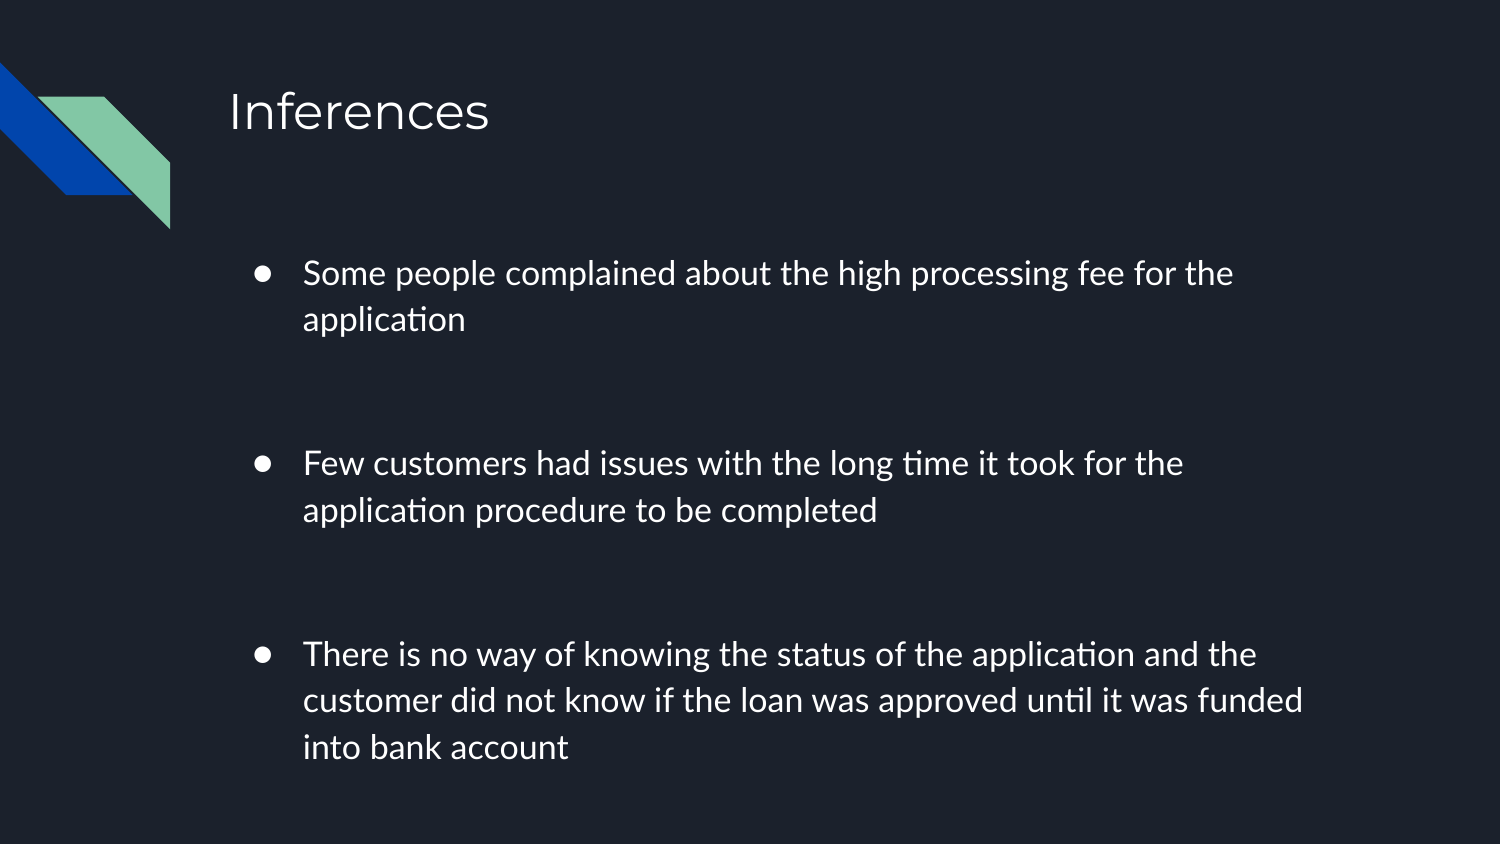

# Inferences
Some people complained about the high processing fee for the application

Few customers had issues with the long time it took for the application procedure to be completed

There is no way of knowing the status of the application and the customer did not know if the loan was approved until it was funded into bank account